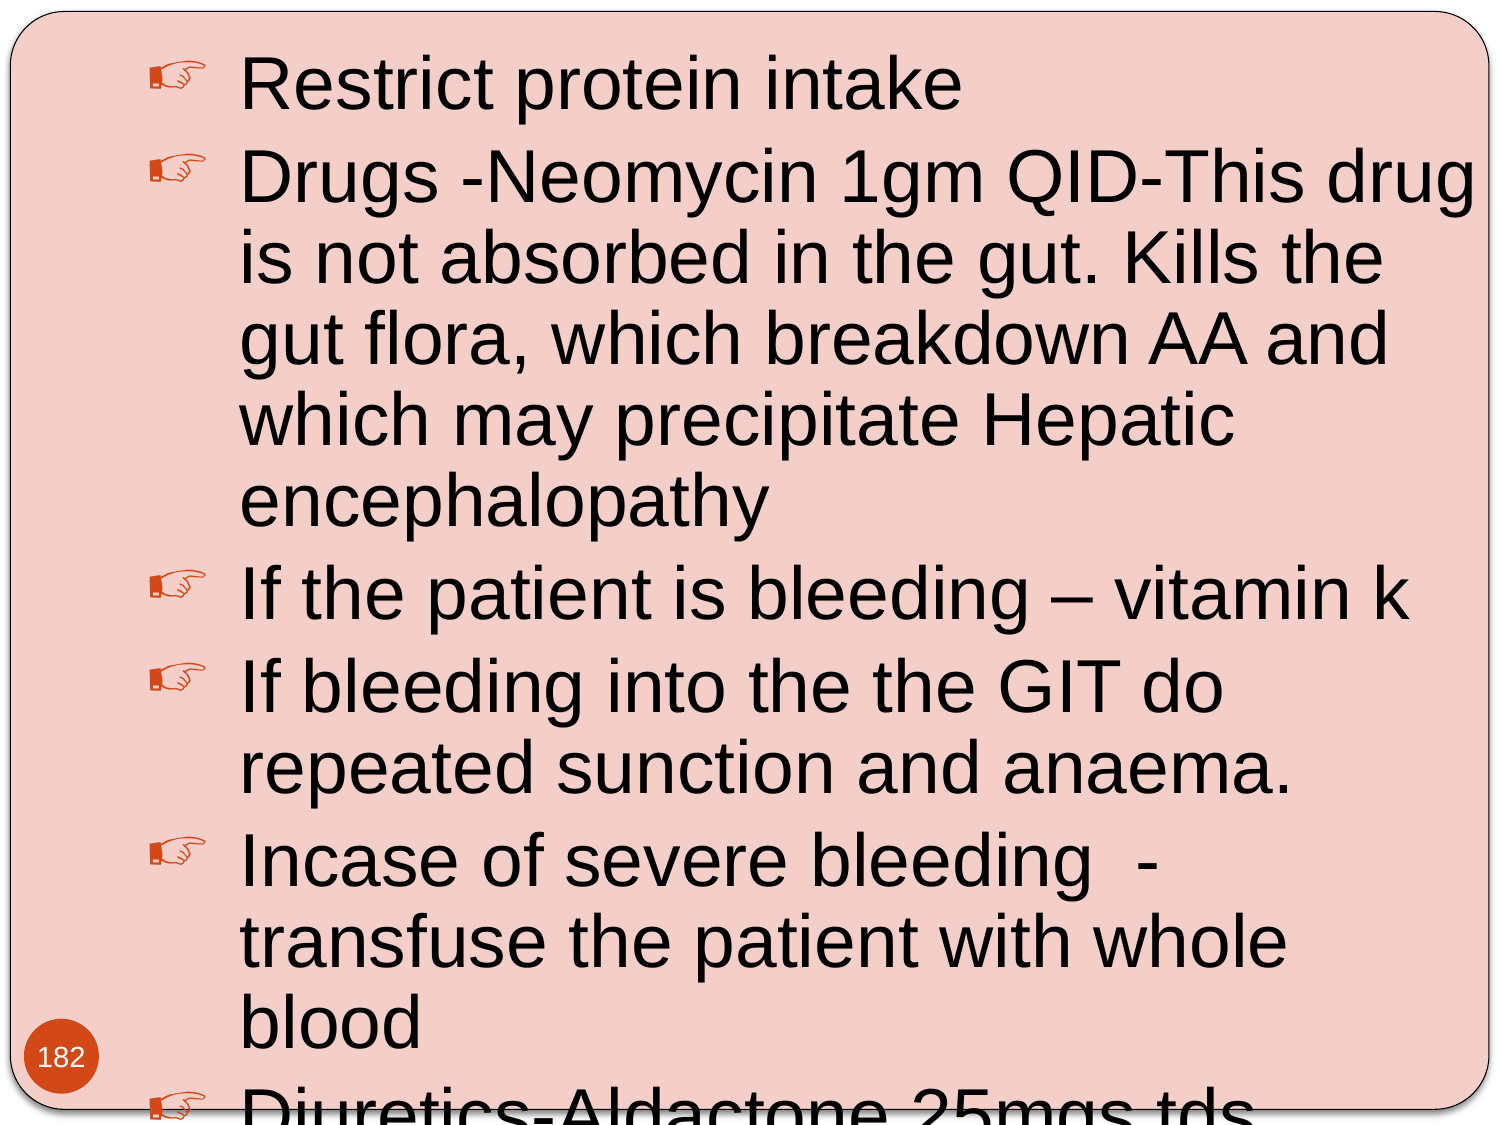

Restrict protein intake
Drugs -Neomycin 1gm QID-This drug is not absorbed in the gut. Kills the gut flora, which breakdown AA and which may precipitate Hepatic encephalopathy
If the patient is bleeding – vitamin k
If bleeding into the the GIT do repeated sunction and anaema.
Incase of severe bleeding  - transfuse the patient with whole blood
Diuretics-Aldactone 25mgs tds
Lactulose 30mls tds or QID

182